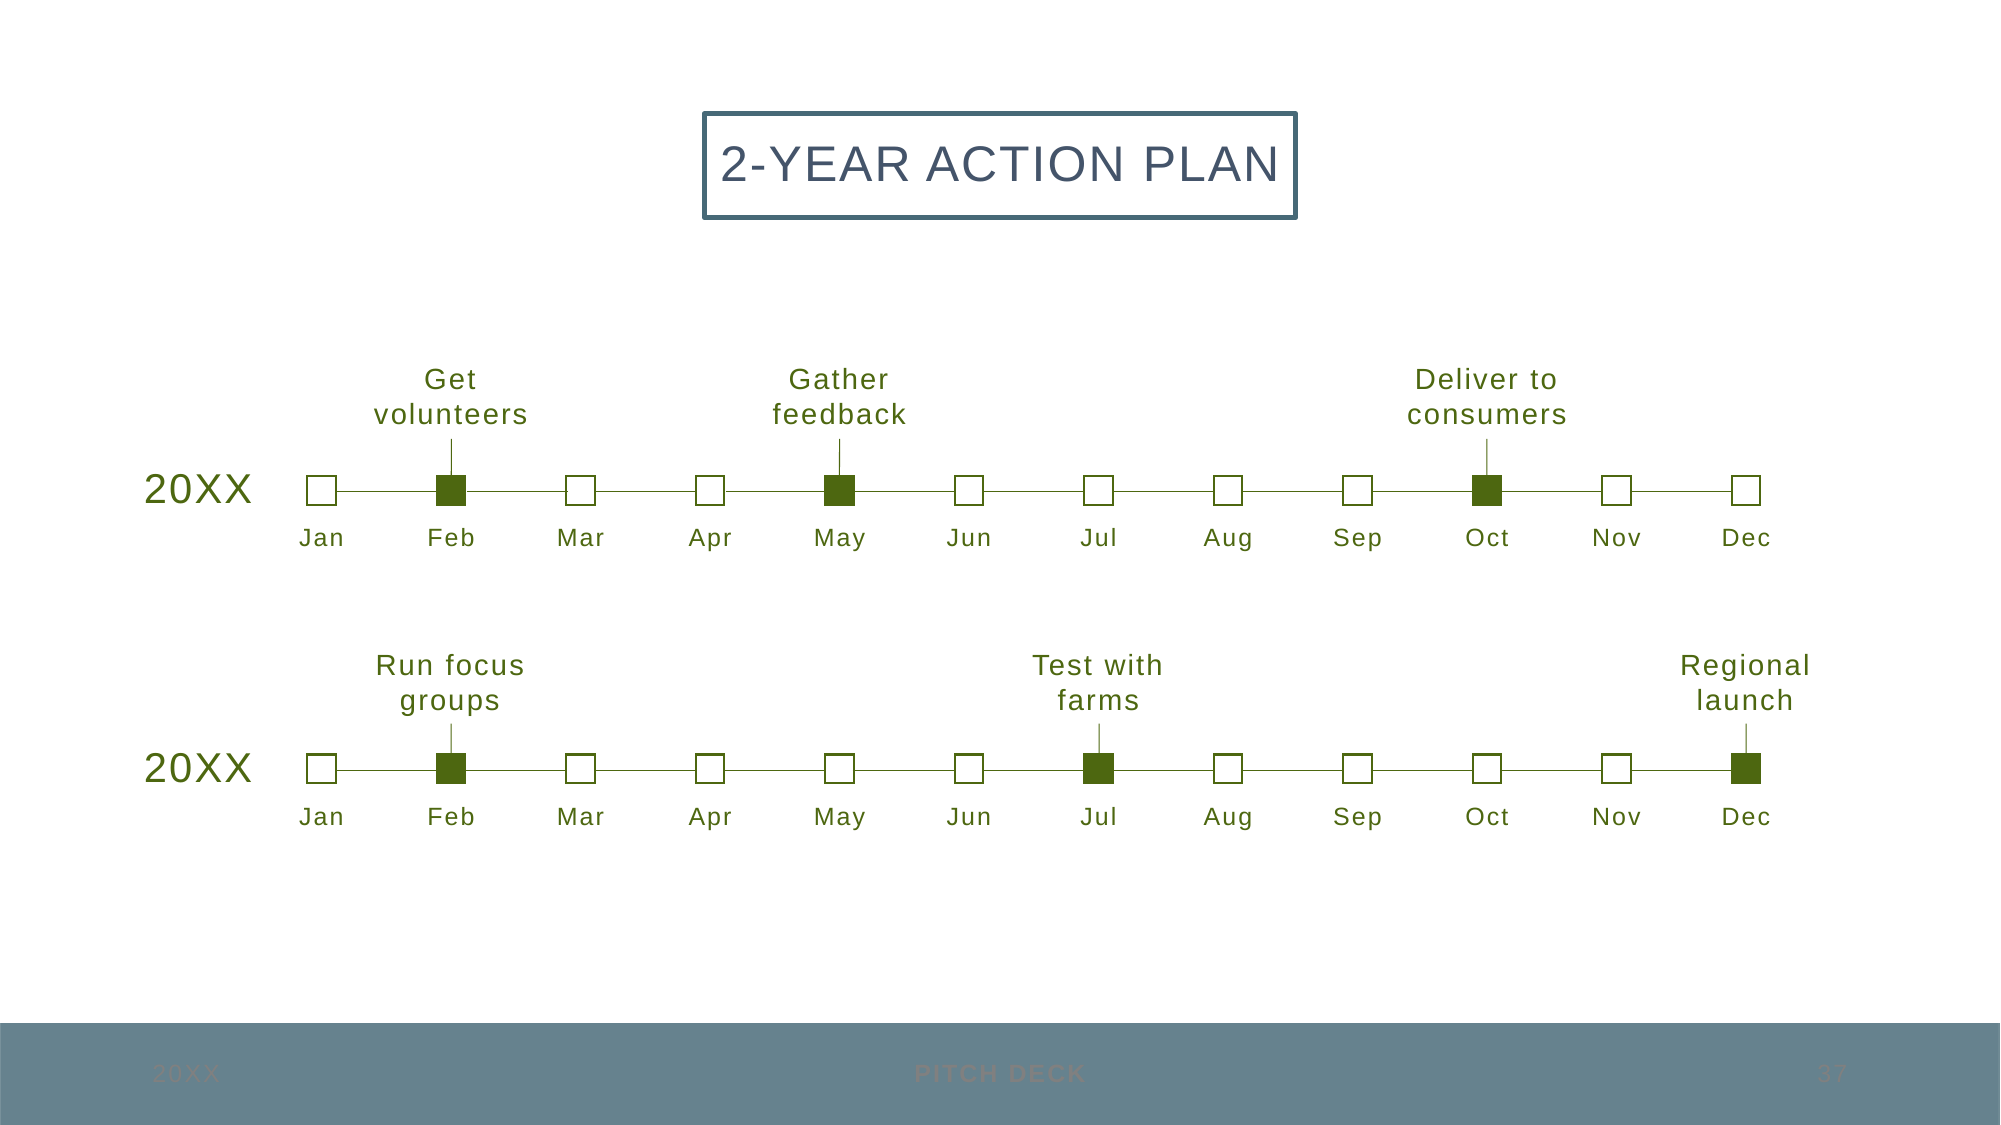

# 2-year action plan
Get volunteers​
Gather feedback​
Deliver to consumers​
20XX
Jan
Feb
Mar
Apr
May
Jun
Jul
Aug
Sep
Oct
Nov
Dec
Run focus groups​
Test with farms​
Regional launch​
20XX
Jan
Feb
Mar
Apr
May
Jun
Jul
Aug
Sep
Oct
Nov
Dec
20XX
Pitch deck
37